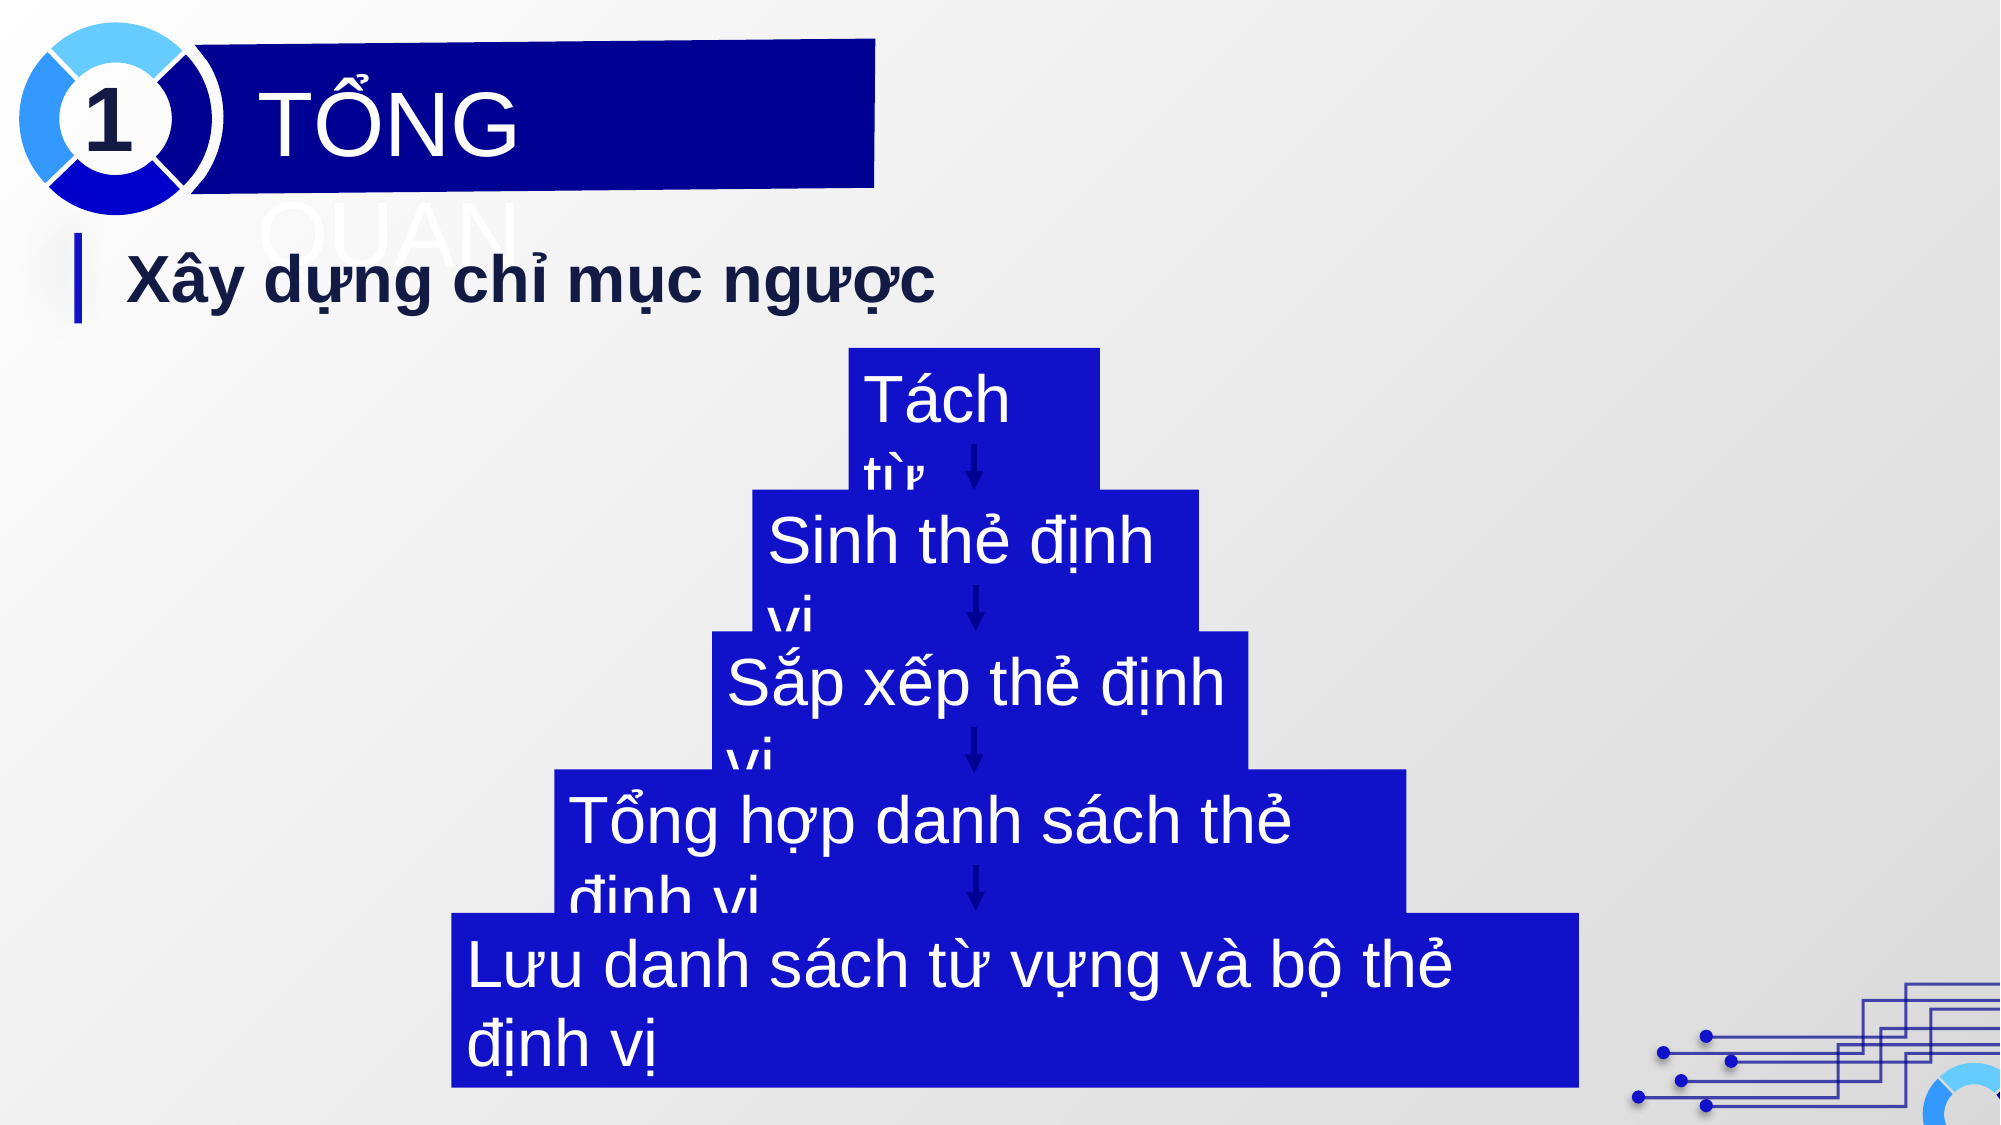

1
TỔNG QUAN

Xây dựng chỉ mục ngược

Tách từ
Sinh thẻ định vị
Sắp xếp thẻ định vị
Tổng hợp danh sách thẻ định vị
Lưu danh sách từ vựng và bộ thẻ định vị